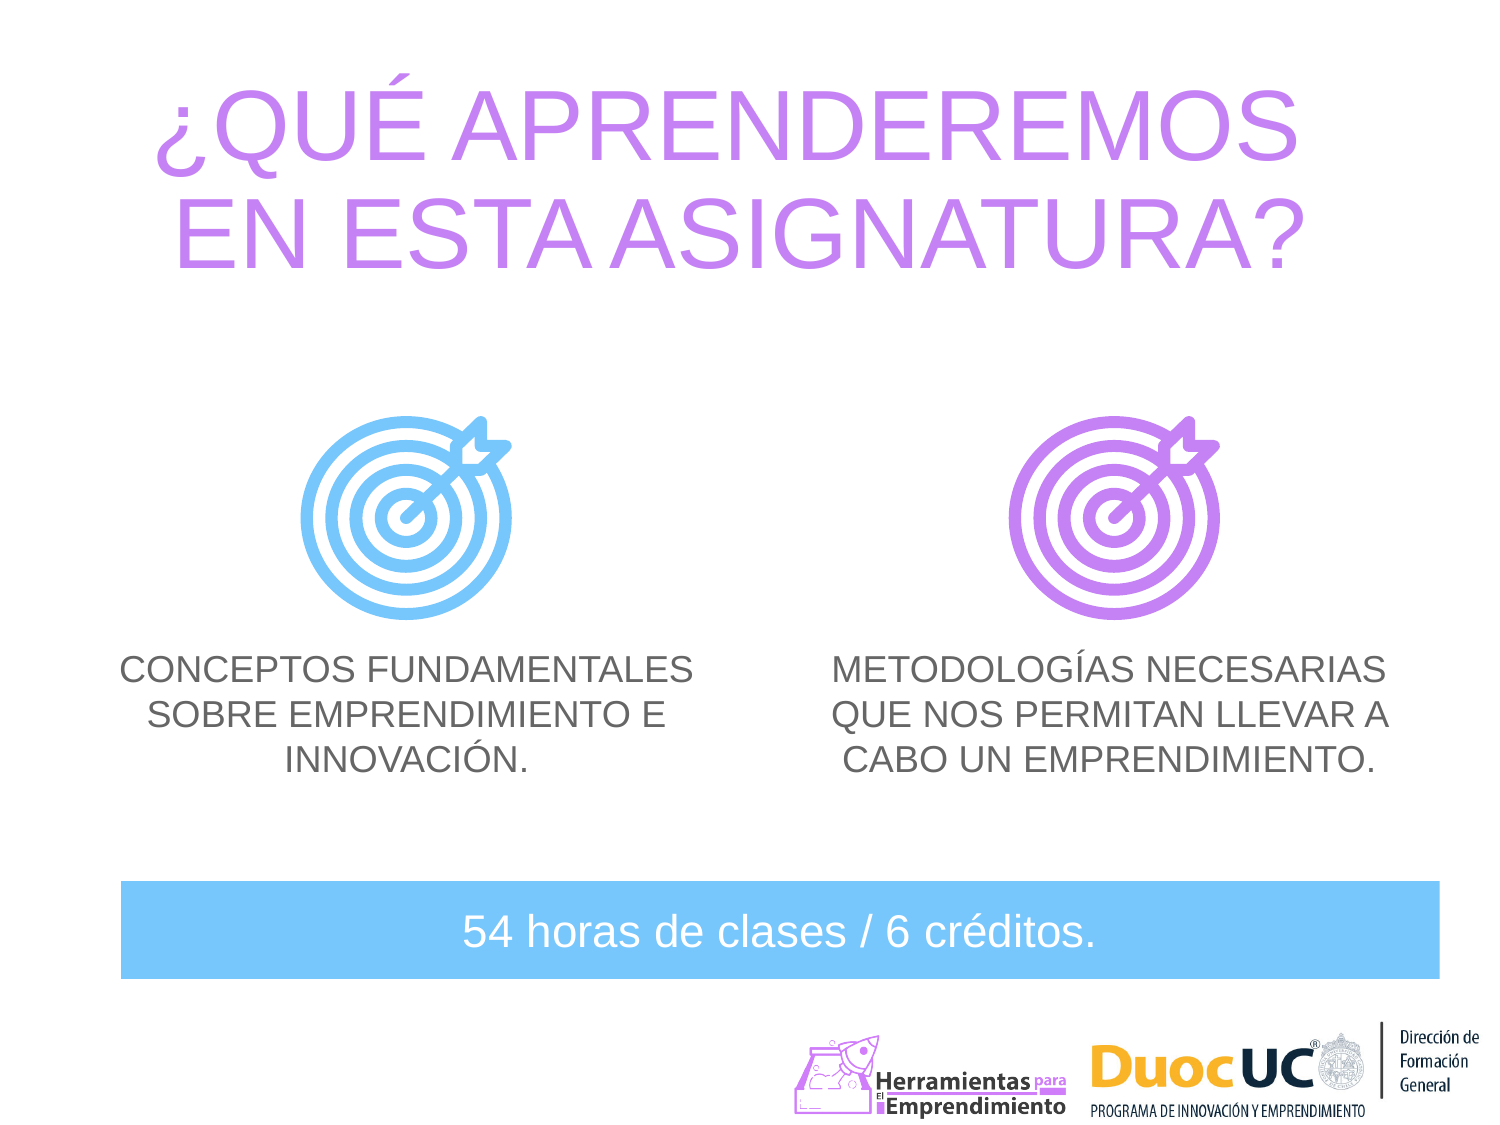

¿QUÉ APRENDEREMOS
EN ESTA ASIGNATURA?

METODOLOGÍAS NECESARIAS QUE NOS PERMITAN LLEVAR A CABO UN EMPRENDIMIENTO.
CONCEPTOS FUNDAMENTALES SOBRE EMPRENDIMIENTO E INNOVACIÓN.

54 horas de clases / 6 créditos.